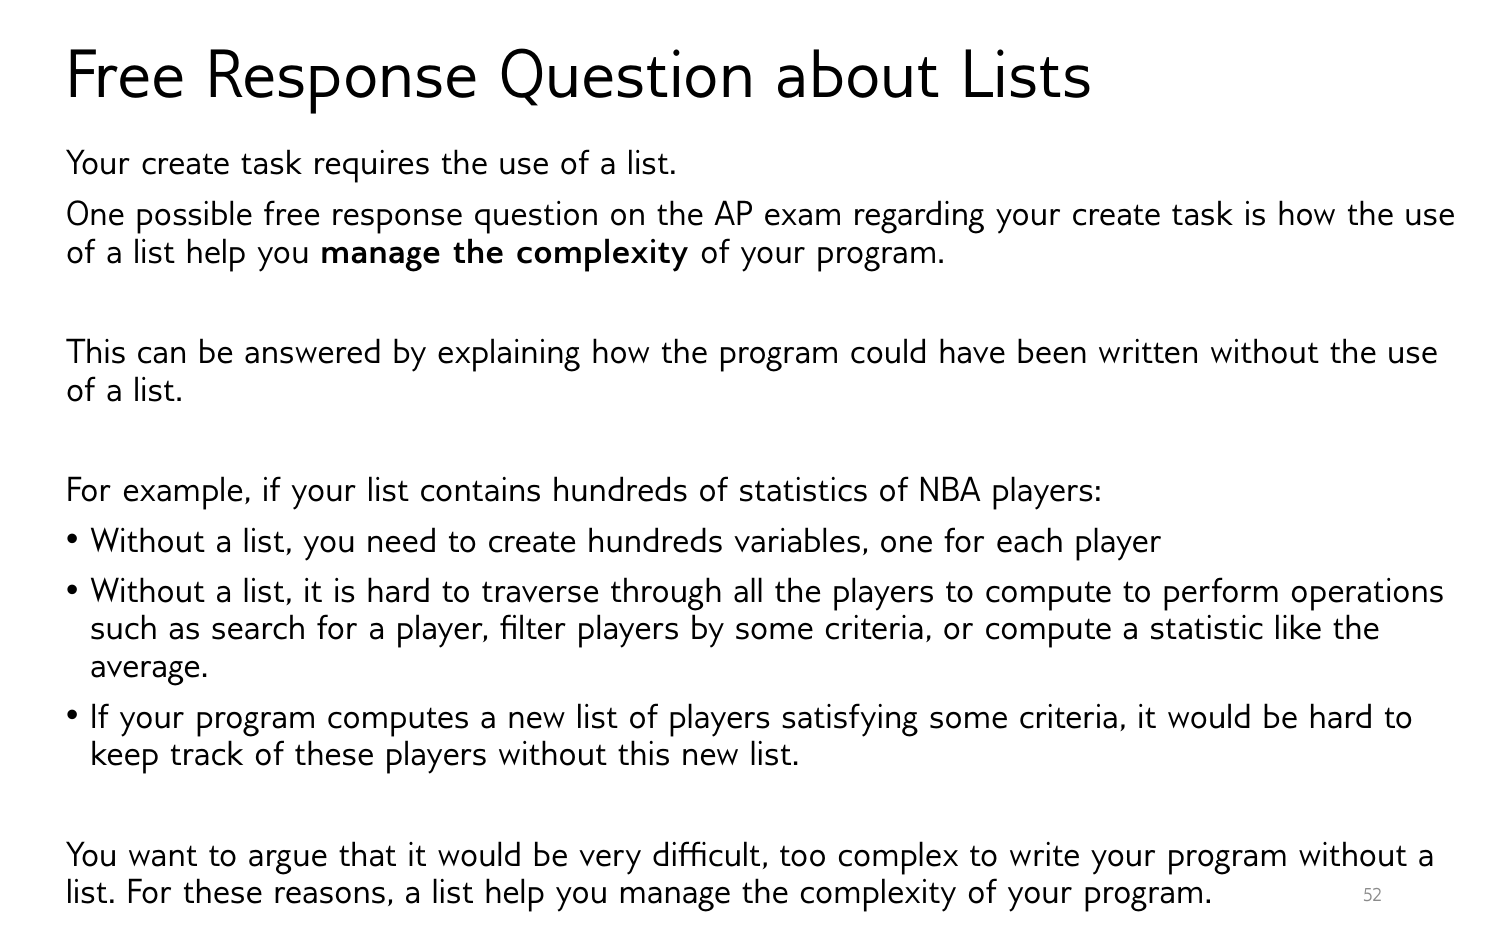

# Free Response Question about Lists
Your create task requires the use of a list.
One possible free response question on the AP exam regarding your create task is how the use of a list help you manage the complexity of your program.

This can be answered by explaining how the program could have been written without the use of a list.

For example, if your list contains hundreds of statistics of NBA players:
Without a list, you need to create hundreds variables, one for each player
Without a list, it is hard to traverse through all the players to compute to perform operations such as search for a player, filter players by some criteria, or compute a statistic like the average.
If your program computes a new list of players satisfying some criteria, it would be hard to keep track of these players without this new list.

You want to argue that it would be very difficult, too complex to write your program without a list. For these reasons, a list help you manage the complexity of your program.
52